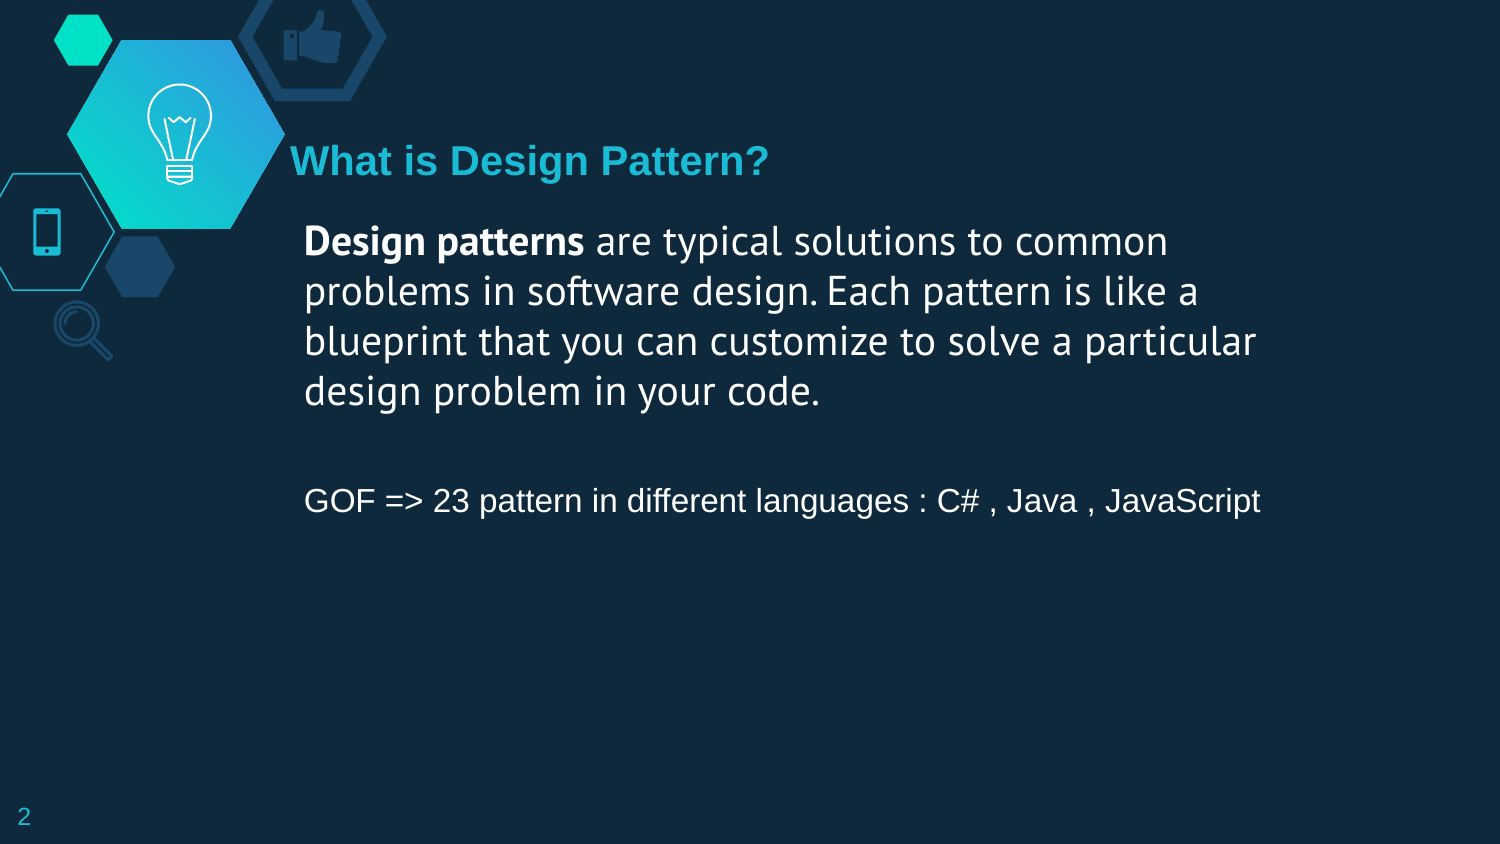

# What is Design Pattern?
Design patterns are typical solutions to common problems in software design. Each pattern is like a blueprint that you can customize to solve a particular design problem in your code.

GOF => 23 pattern in different languages : C# , Java , JavaScript
2